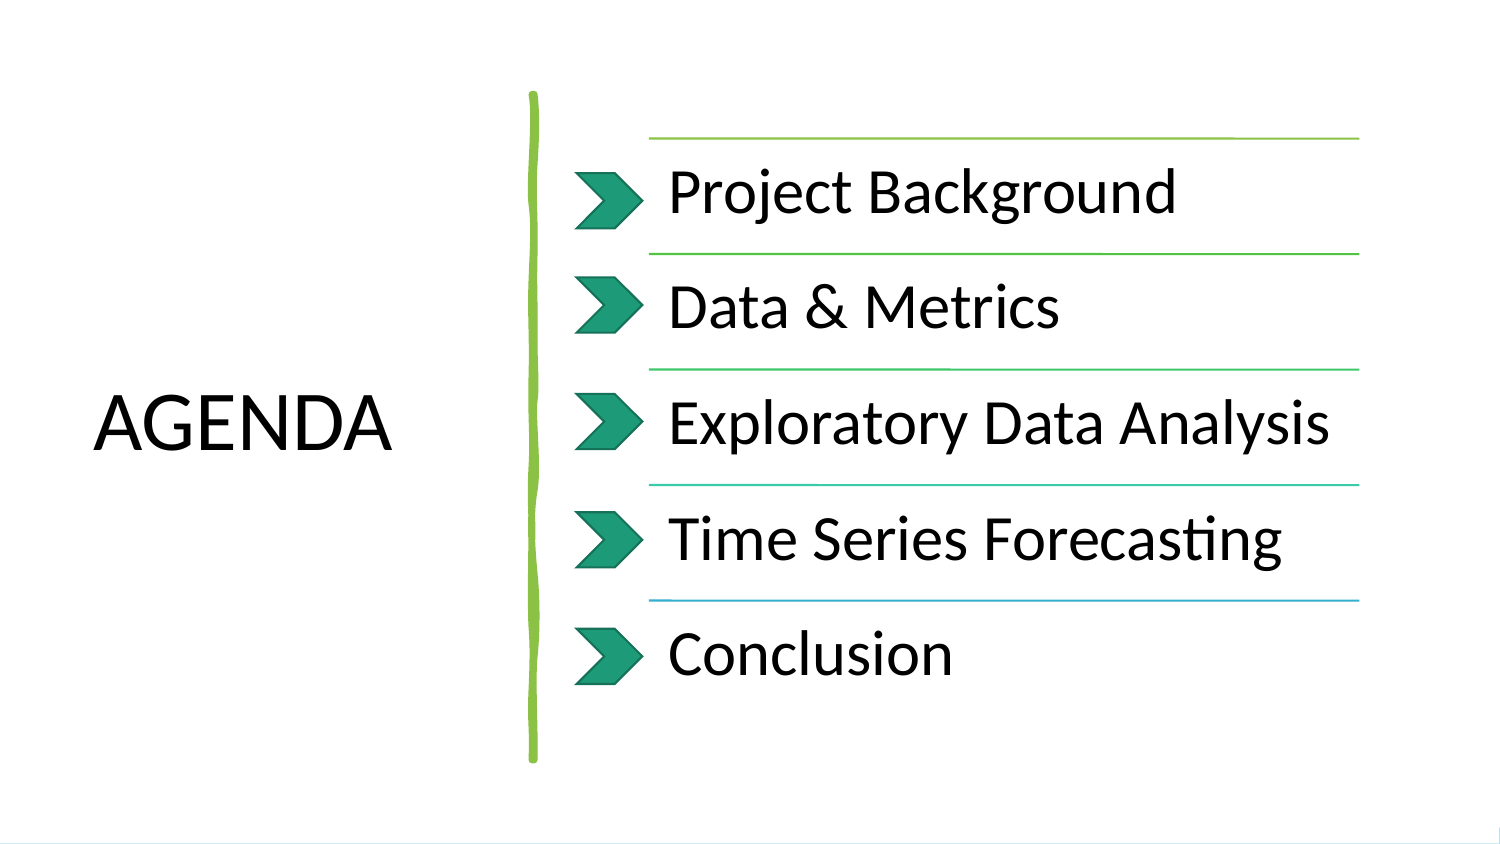

# AGENDA
Project Background
Data & Metrics
Exploratory Data Analysis
Time Series Forecasting
Conclusion